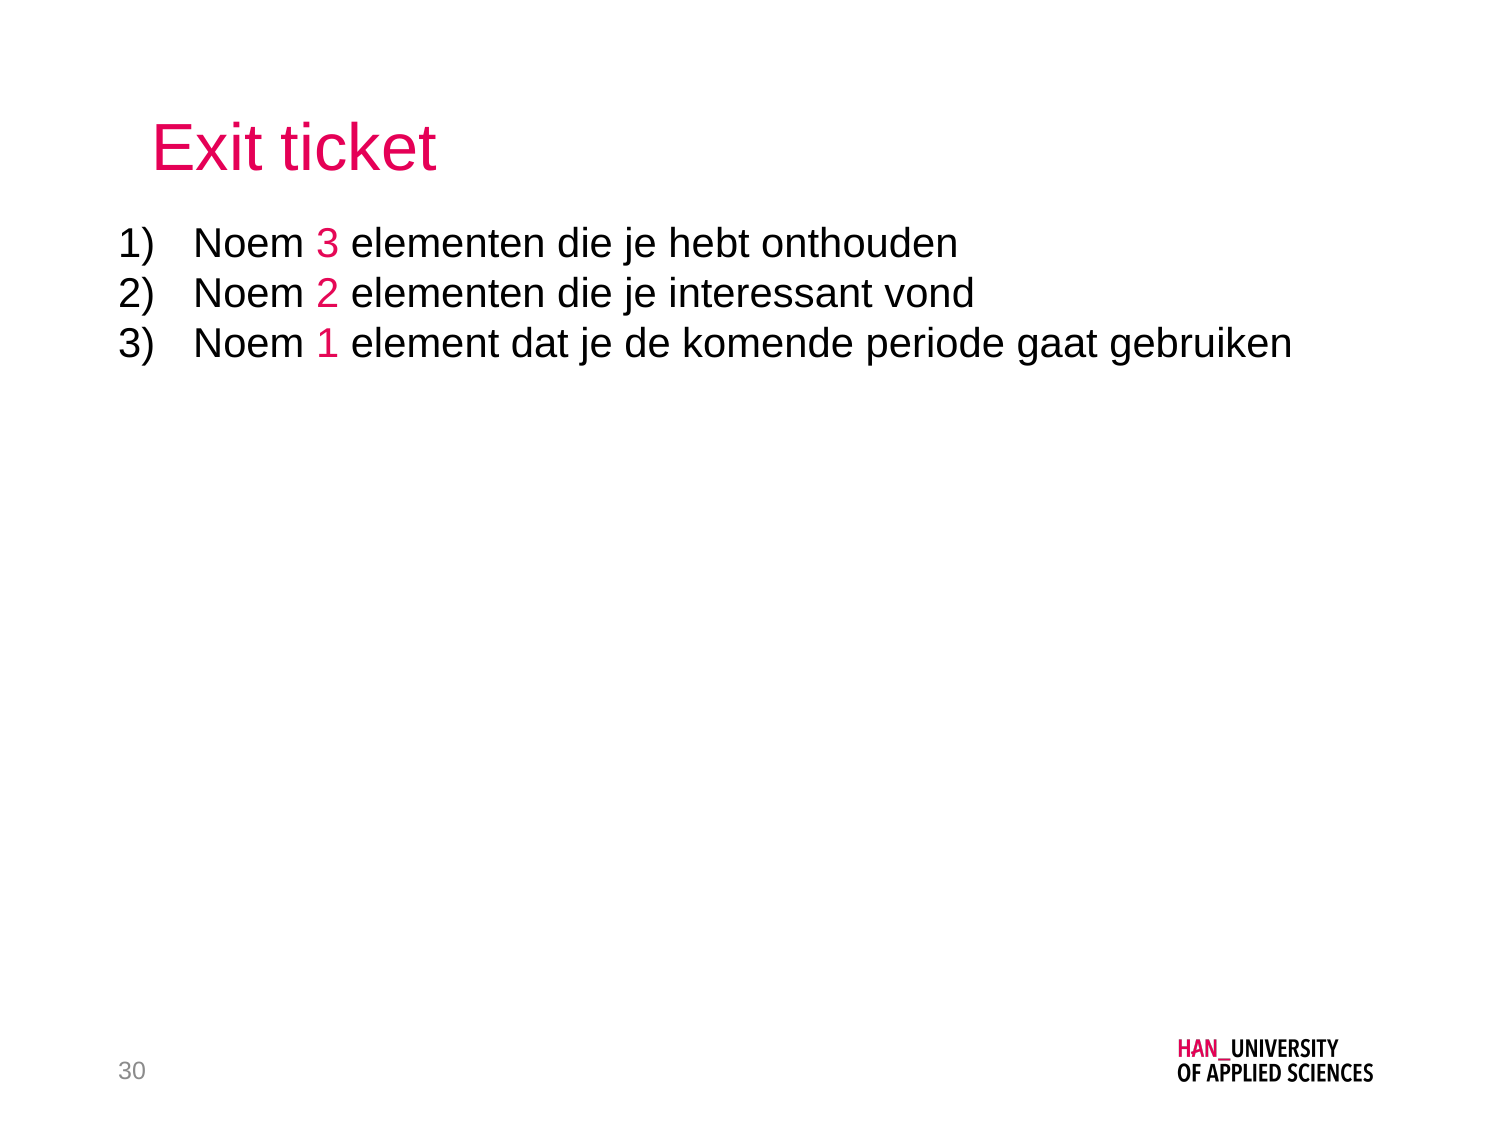

# Exit ticket
Noem 3 elementen die je hebt onthouden
Noem 2 elementen die je interessant vond
Noem 1 element dat je de komende periode gaat gebruiken
30